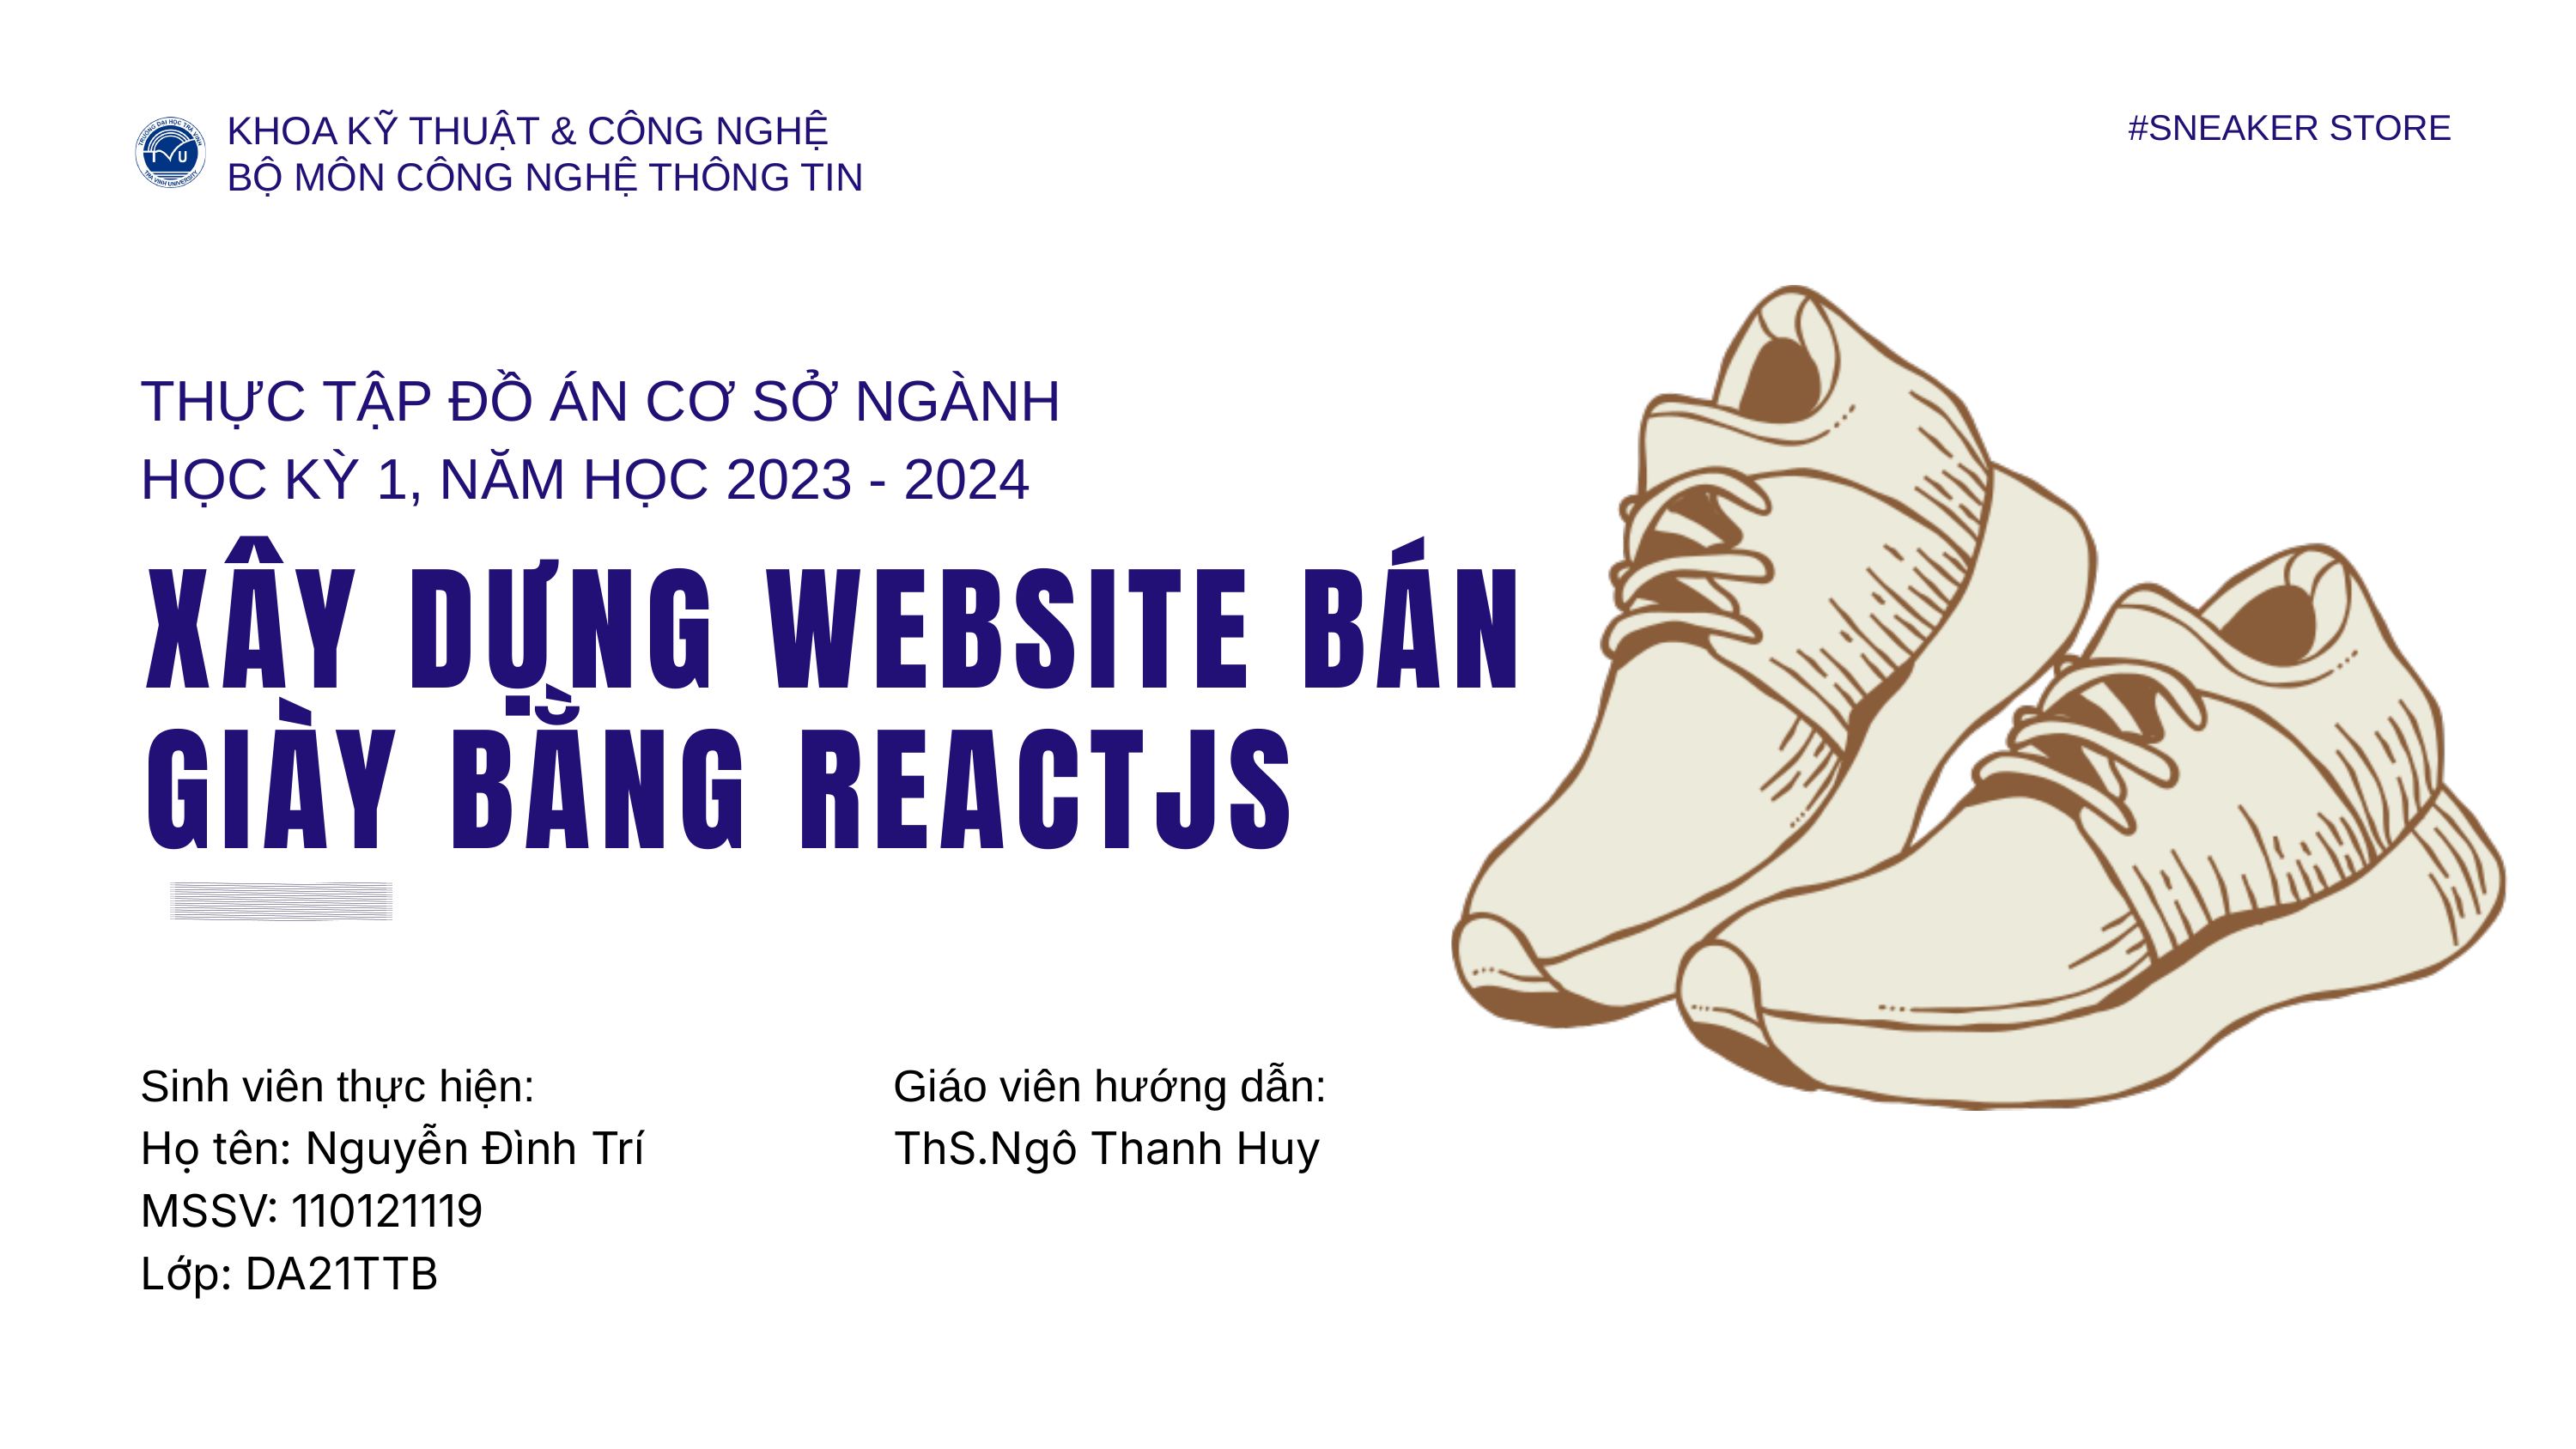

#SNEAKER STORE
KHOA KỸ THUẬT & CÔNG NGHỆ
BỘ MÔN CÔNG NGHỆ THÔNG TIN

THỰC TẬP ĐỒ ÁN CƠ SỞ NGÀNH
HỌC KỲ 1, NĂM HỌC 2023 - 2024
XÂY DỰNG WEBSITE BÁN GIÀY BẰNG REACTJS

Sinh viên thực hiện:
Họ tên: Nguyễn Đình Trí
MSSV: 110121119
Lớp: DA21TTB
Giáo viên hướng dẫn:
ThS.Ngô Thanh Huy